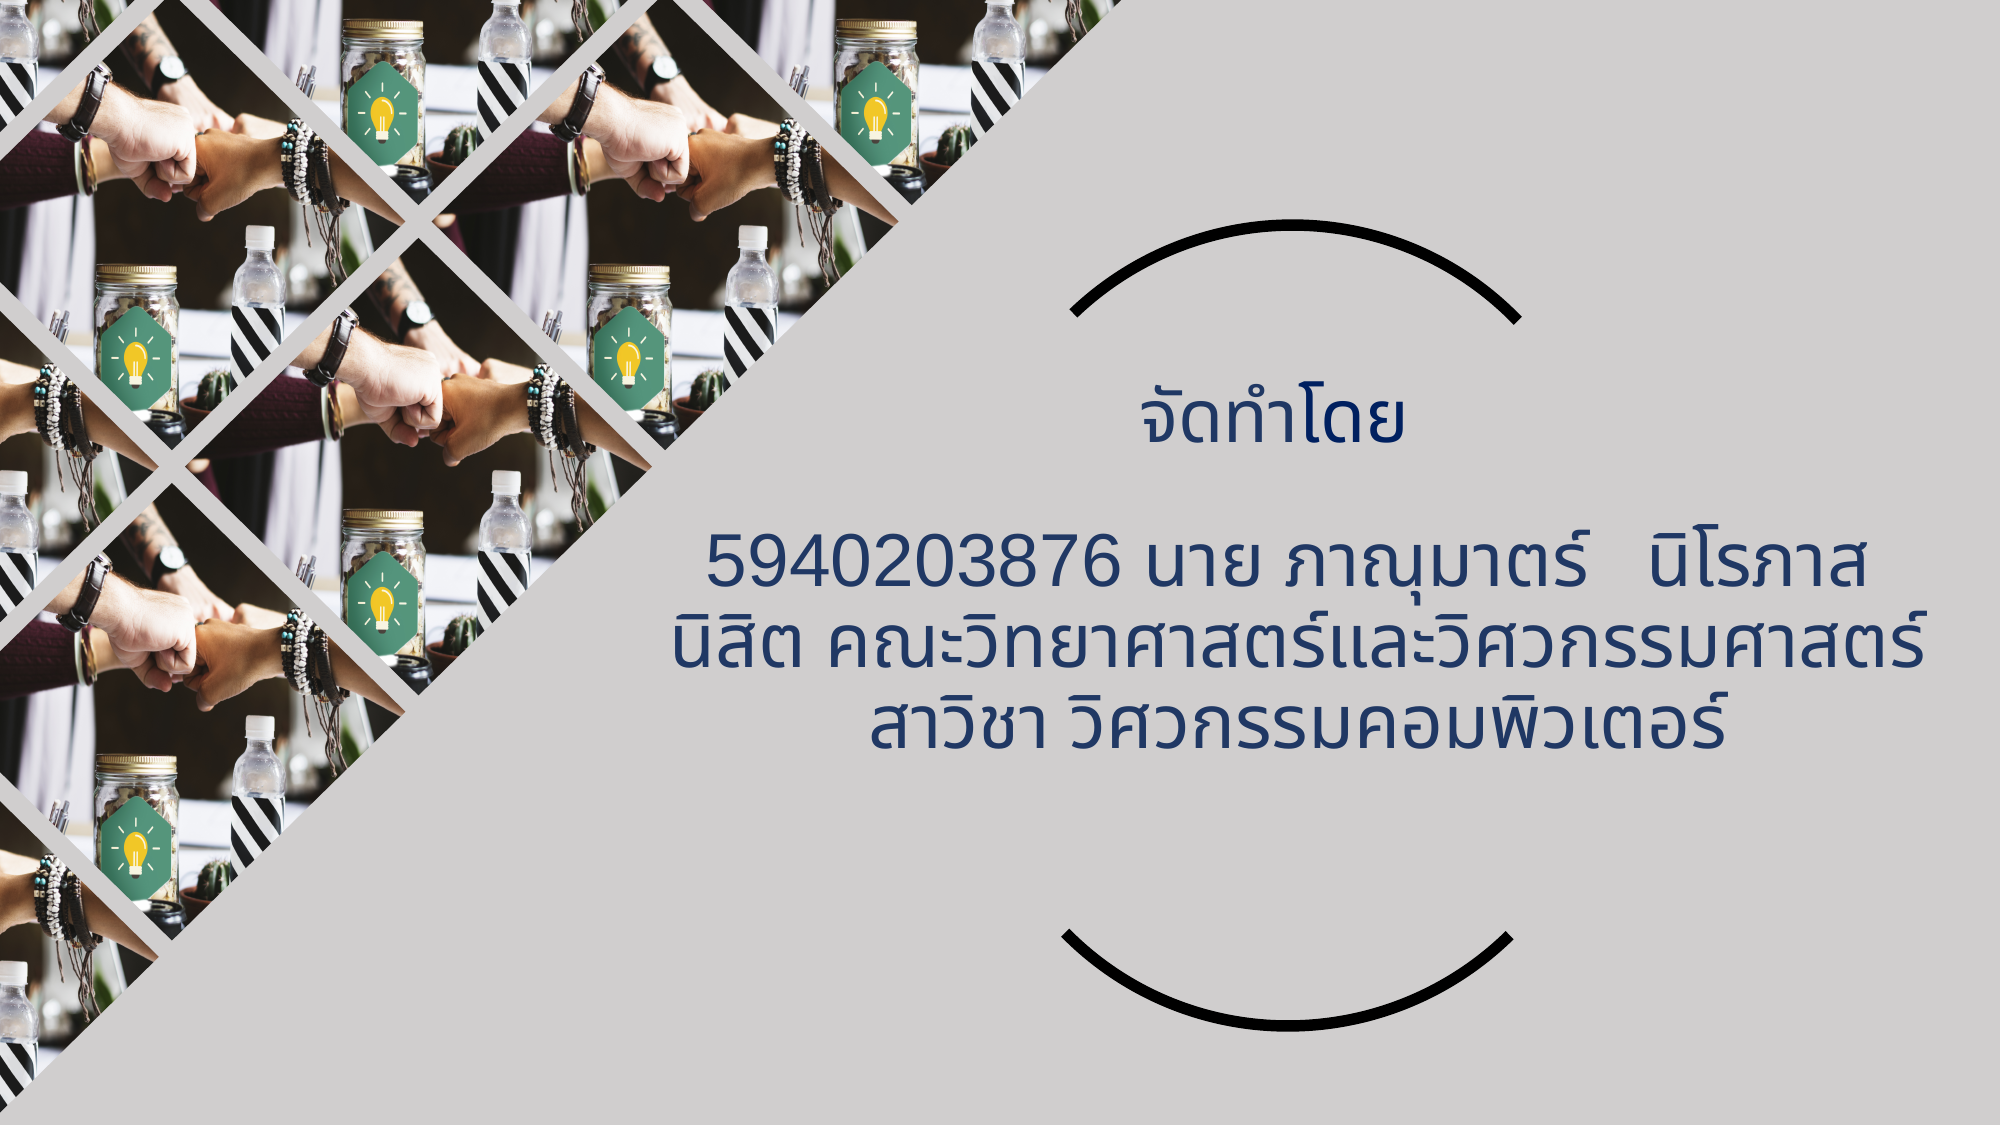

จัดทำโดย

# 5940203876 นาย ภาณุมาตร์   นิโรภาส นิสิต คณะวิทยาศาสตร์และวิศวกรรมศาสตร์ สาวิชา วิศวกรรมคอมพิวเตอร์